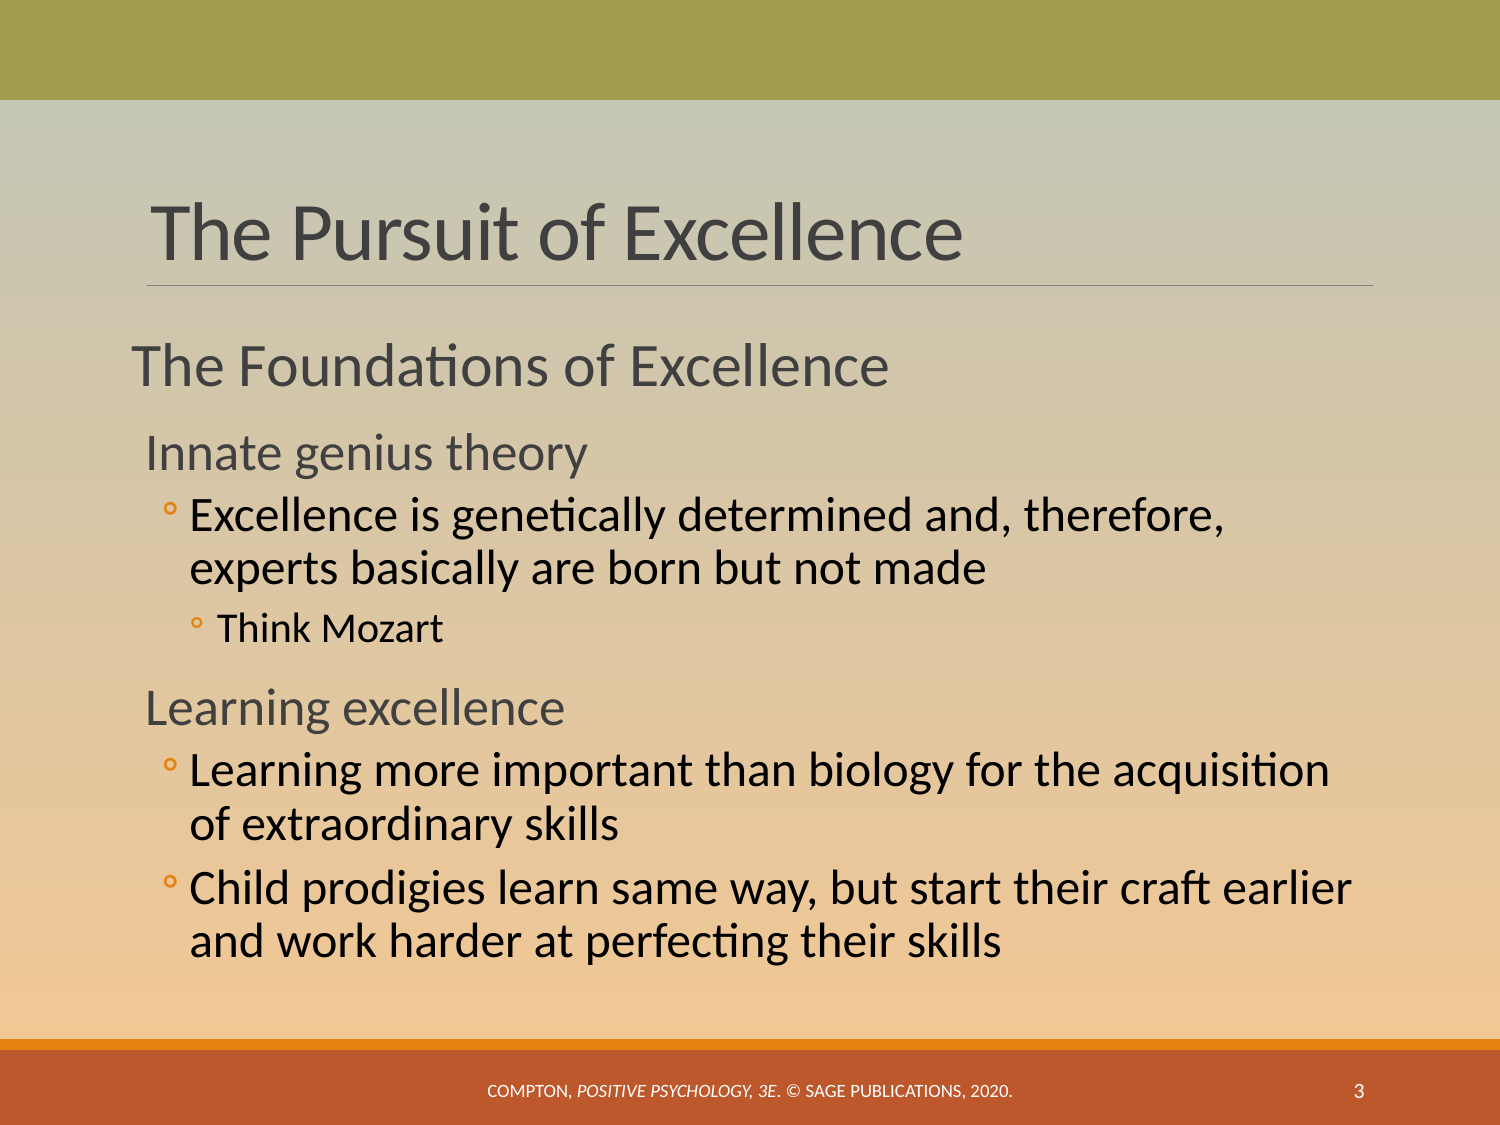

# The Pursuit of Excellence
The Foundations of Excellence
Innate genius theory
Excellence is genetically determined and, therefore, experts basically are born but not made
Think Mozart
Learning excellence
Learning more important than biology for the acquisition of extraordinary skills
Child prodigies learn same way, but start their craft earlier and work harder at perfecting their skills

Compton, Positive Psychology, 3e. © SAGE Publications, 2020.
3